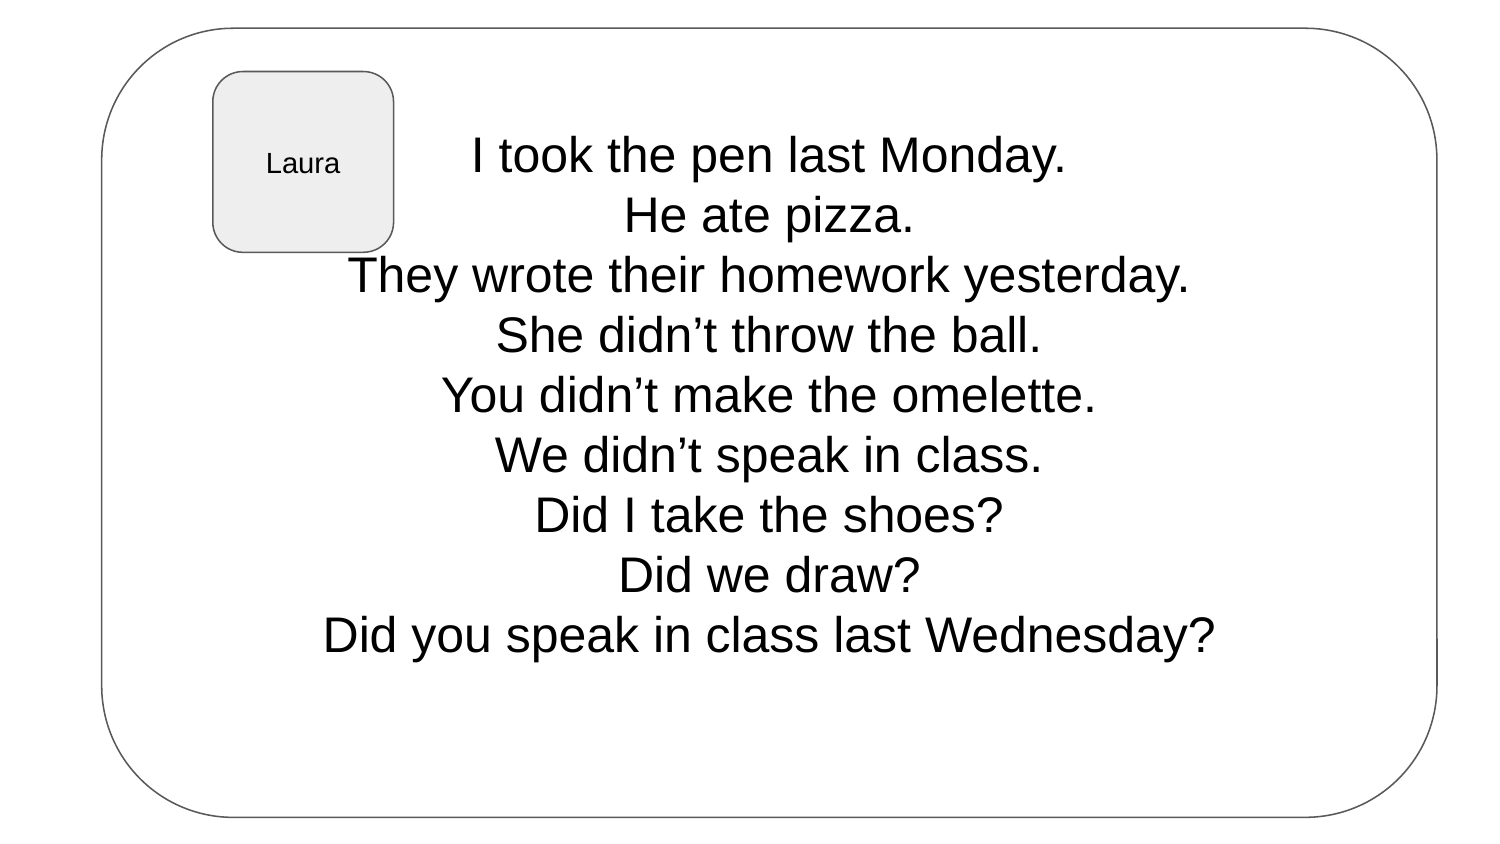

I took the pen last Monday.
He ate pizza.
They wrote their homework yesterday.
She didn’t throw the ball.
You didn’t make the omelette.
We didn’t speak in class.
Did I take the shoes?
Did we draw?
Did you speak in class last Wednesday?

Laura